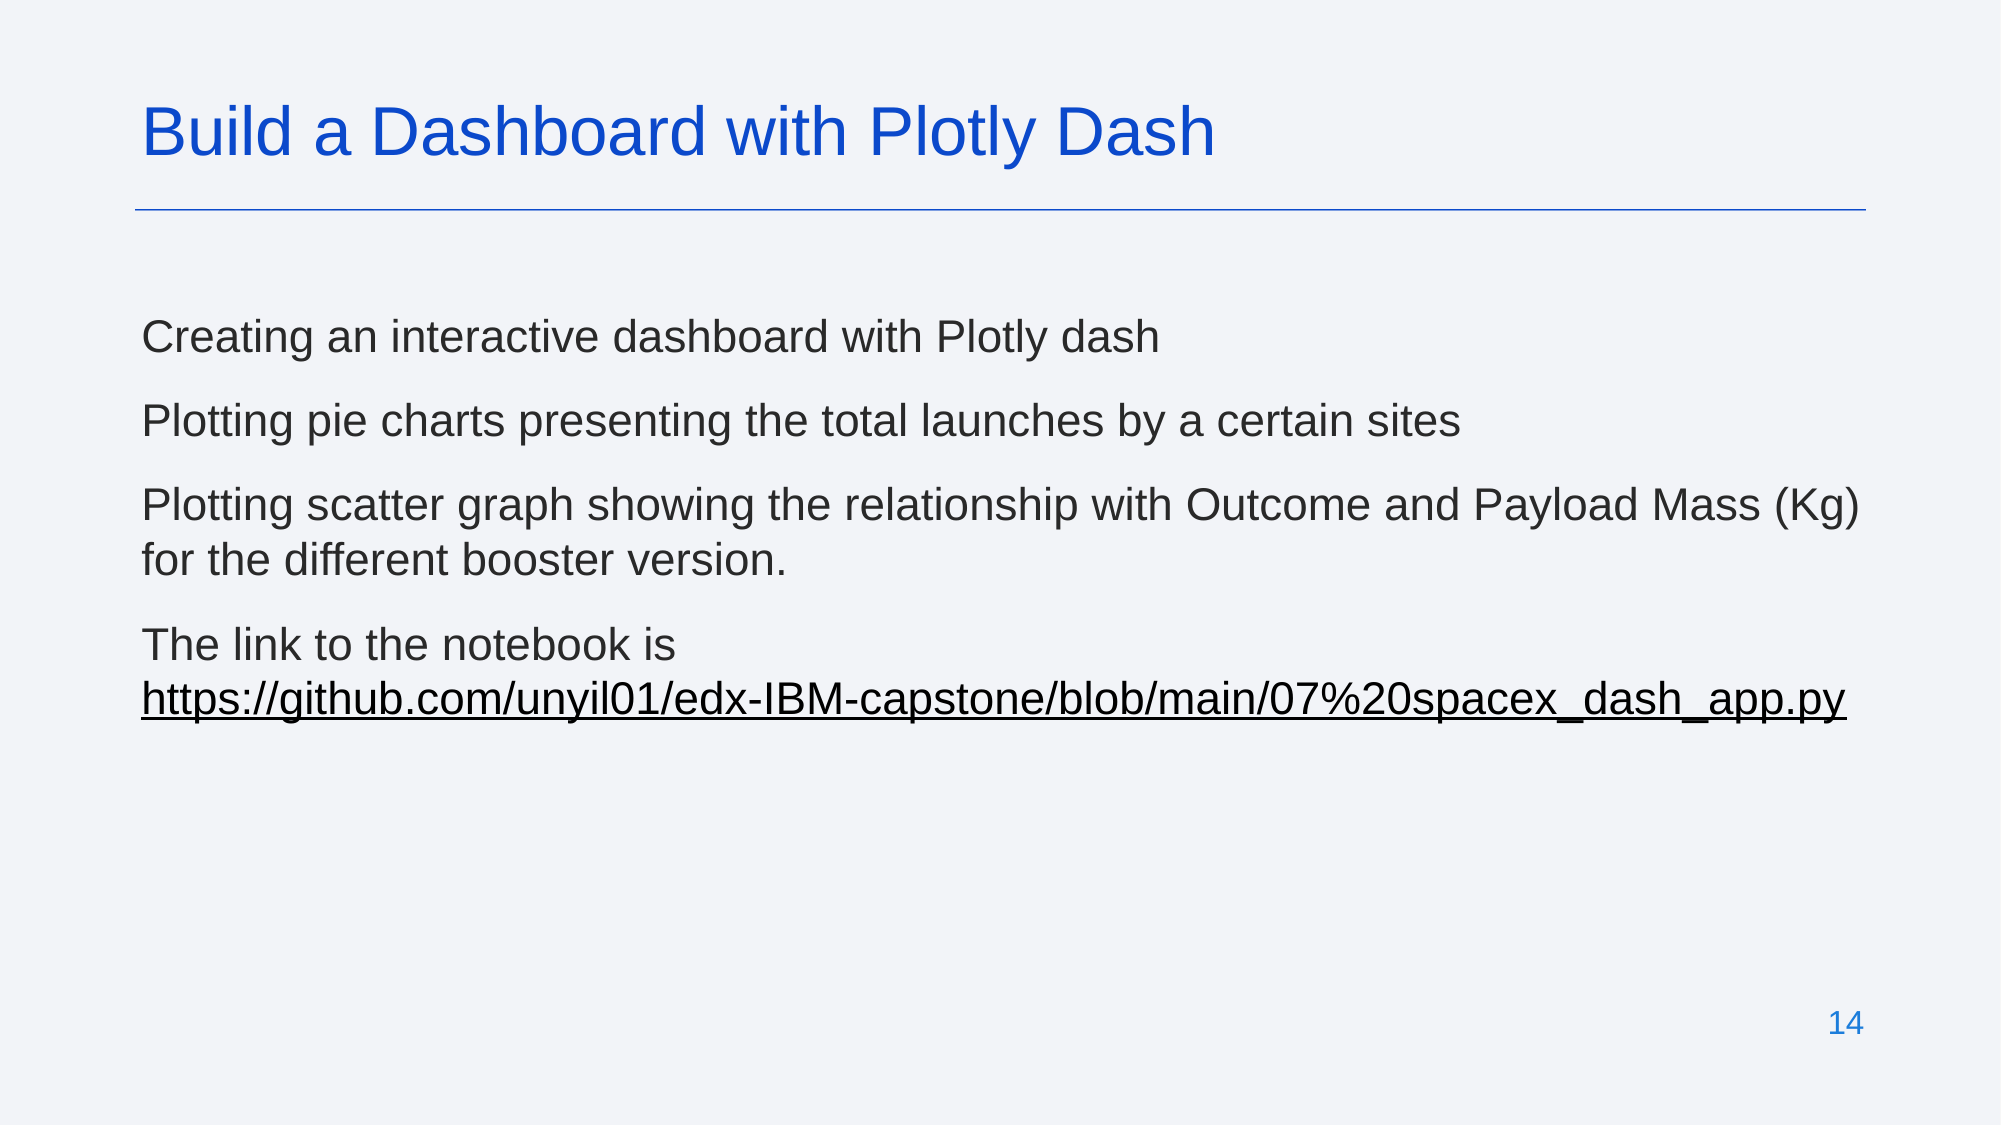

Build a Dashboard with Plotly Dash
Creating an interactive dashboard with Plotly dash
Plotting pie charts presenting the total launches by a certain sites
Plotting scatter graph showing the relationship with Outcome and Payload Mass (Kg) for the different booster version.
The link to the notebook is
https://github.com/unyil01/edx-IBM-capstone/blob/main/07%20spacex_dash_app.py
14